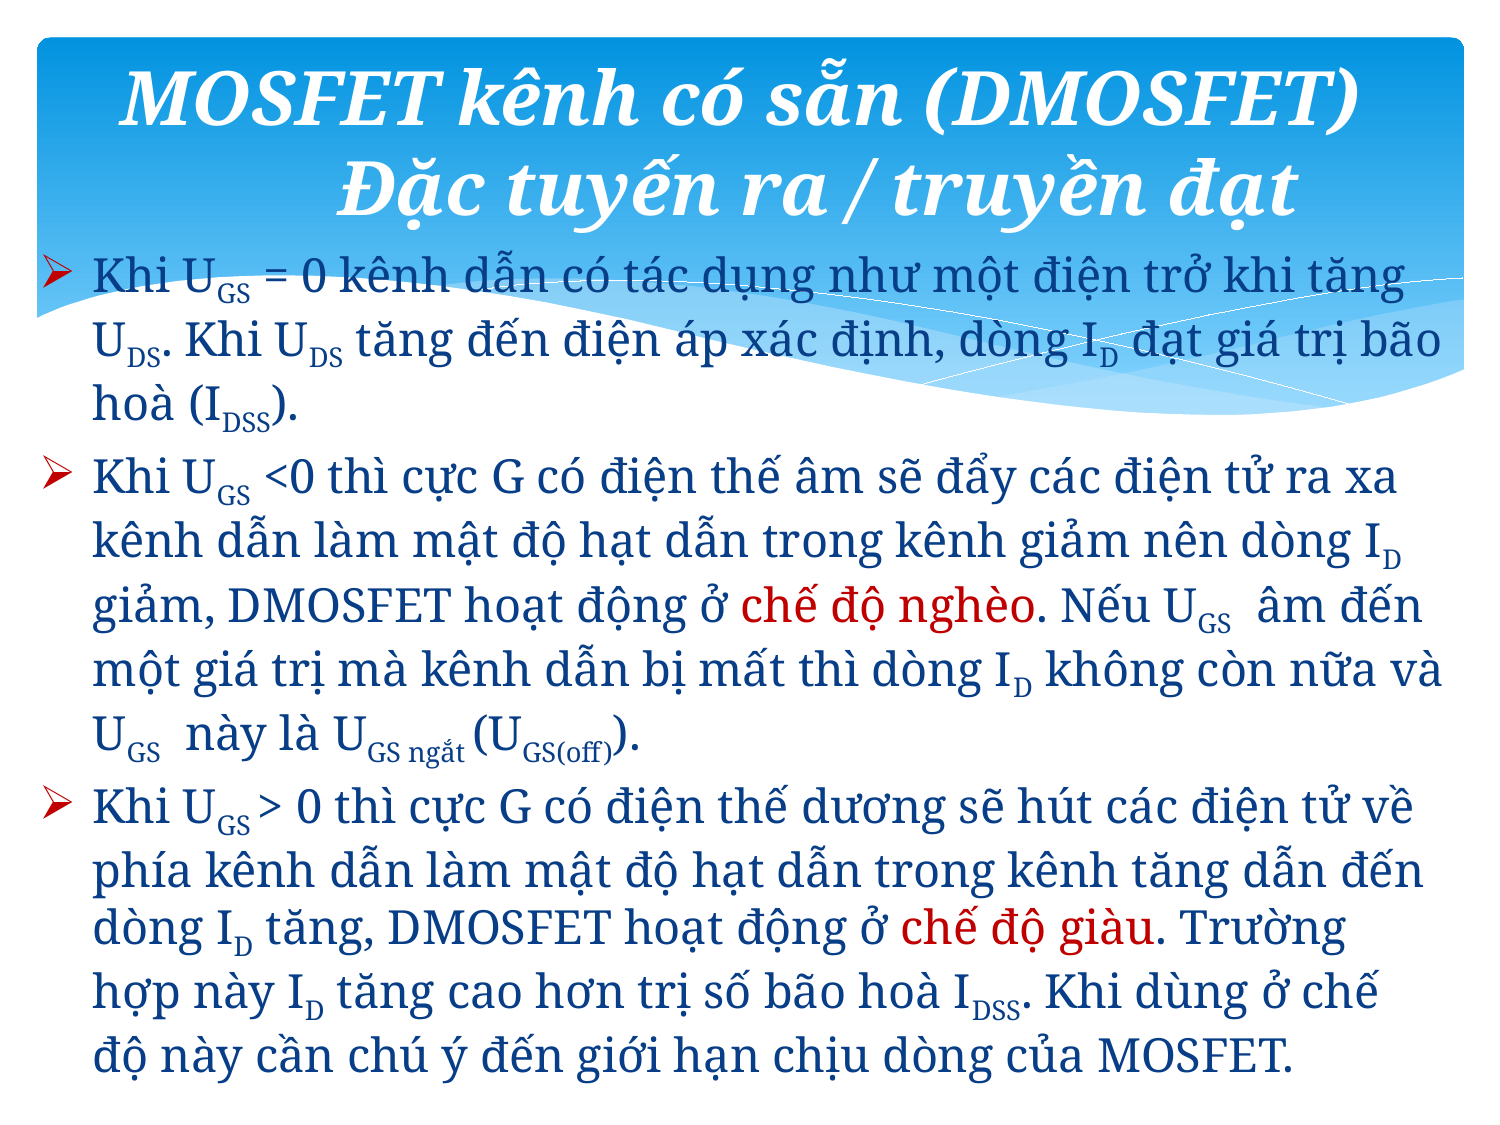

# MOSFET kênh có sẵn (DMOSFET) Đặc tuyến ra / truyền đạt
Khi UGS = 0 kênh dẫn có tác dụng như một điện trở khi tăng UDS. Khi UDS tăng đến điện áp xác định, dòng ID đạt giá trị bão hoà (IDSS).
Khi UGS <0 thì cực G có điện thế âm sẽ đẩy các điện tử ra xa kênh dẫn làm mật độ hạt dẫn trong kênh giảm nên dòng ID giảm, DMOSFET hoạt động ở chế độ nghèo. Nếu UGS  âm đến một giá trị mà kênh dẫn bị mất thì dòng ID không còn nữa và UGS  này là UGS ngắt (UGS(off)).
Khi UGS > 0 thì cực G có điện thế dương sẽ hút các điện tử về phía kênh dẫn làm mật độ hạt dẫn trong kênh tăng dẫn đến dòng ID tăng, DMOSFET hoạt động ở chế độ giàu. Trường hợp này ID tăng cao hơn trị số bão hoà IDSS. Khi dùng ở chế độ này cần chú ý đến giới hạn chịu dòng của MOSFET.